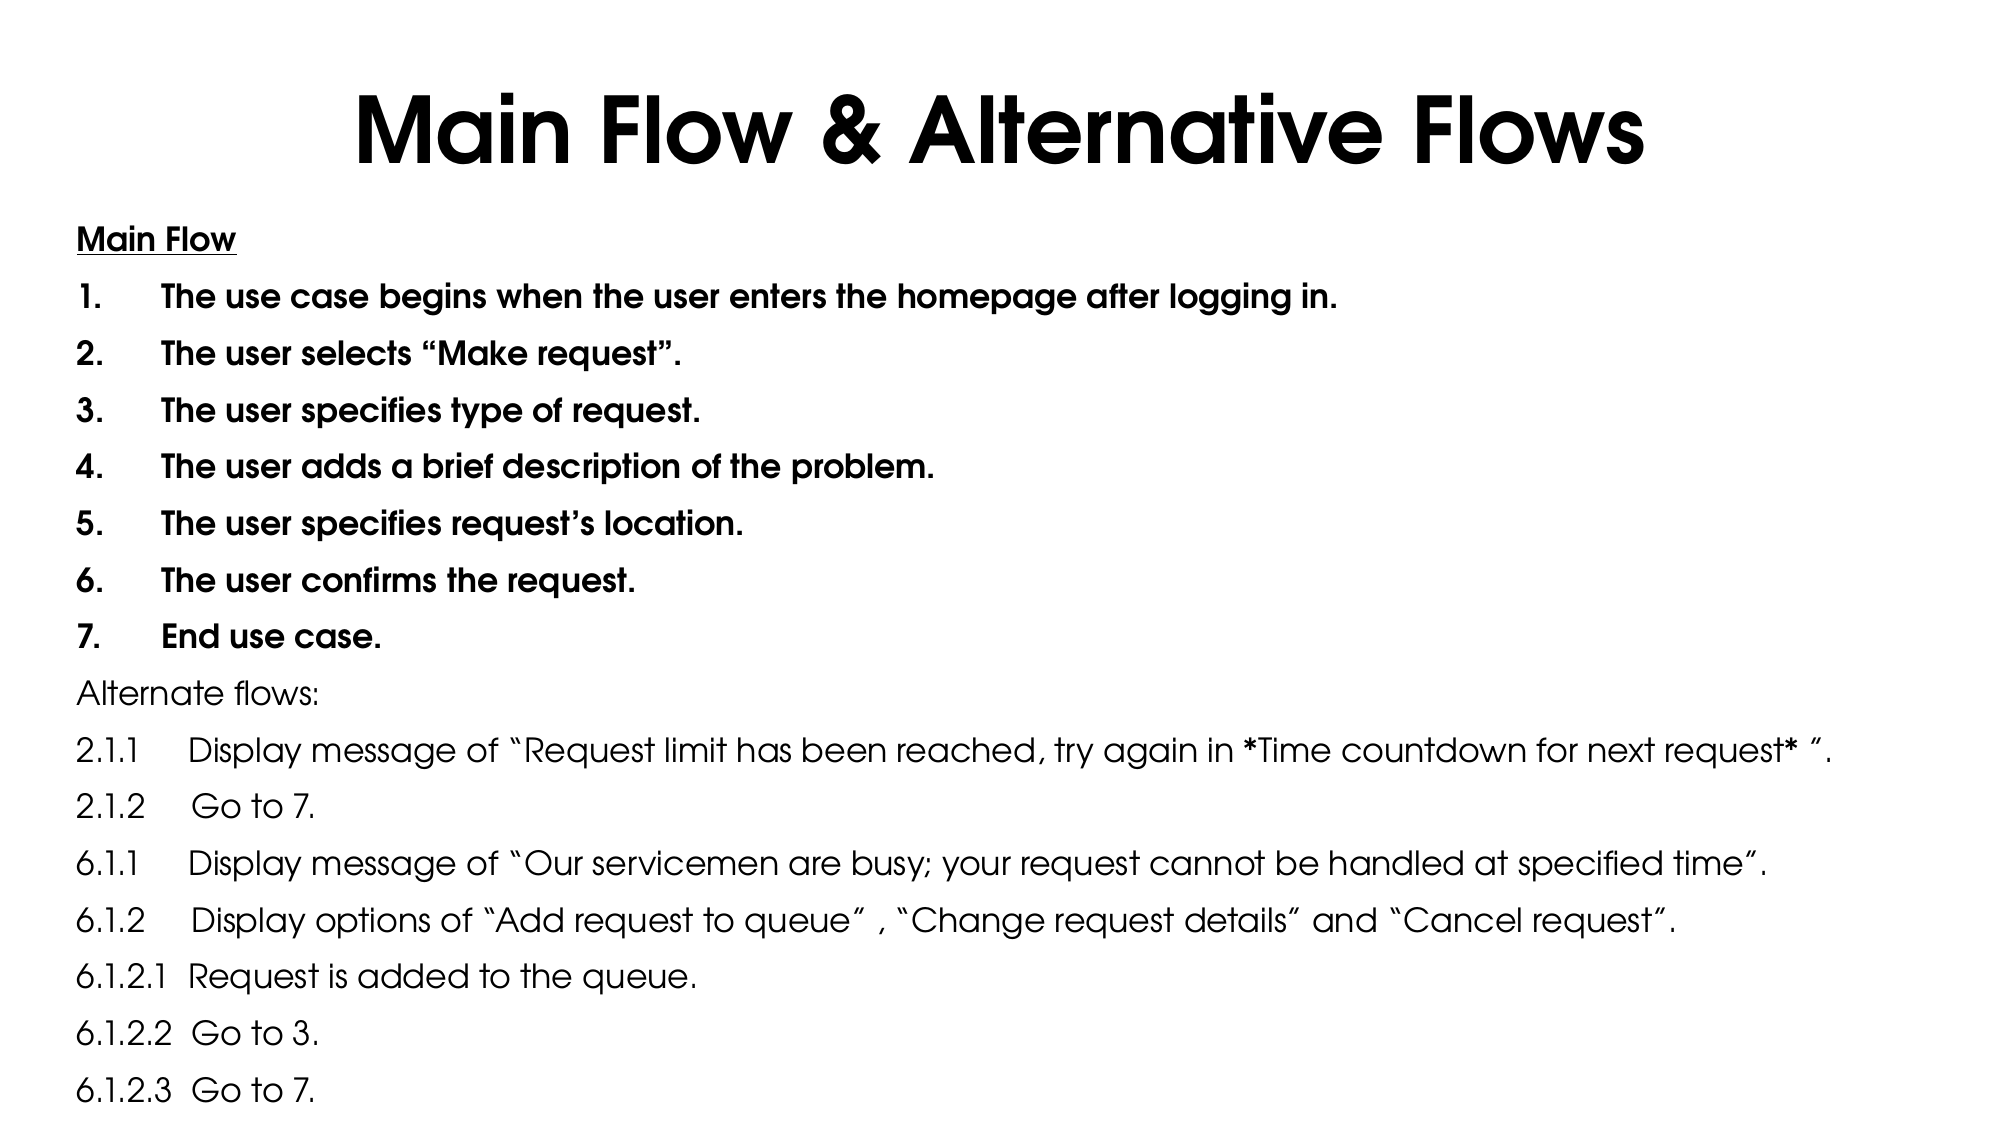

# Main Flow & Alternative Flows
Main Flow
The use case begins when the user enters the homepage after logging in.
The user selects “Make request”.
The user specifies type of request.
The user adds a brief description of the problem.
The user specifies request’s location.
The user confirms the request.
End use case.
Alternate flows:
2.1.1     Display message of “Request limit has been reached, try again in *Time countdown for next request* ”.
2.1.2     Go to 7.
6.1.1     Display message of “Our servicemen are busy; your request cannot be handled at specified time”.
6.1.2     Display options of “Add request to queue” , “Change request details” and “Cancel request”.
6.1.2.1  Request is added to the queue.
6.1.2.2  Go to 3.
6.1.2.3  Go to 7.